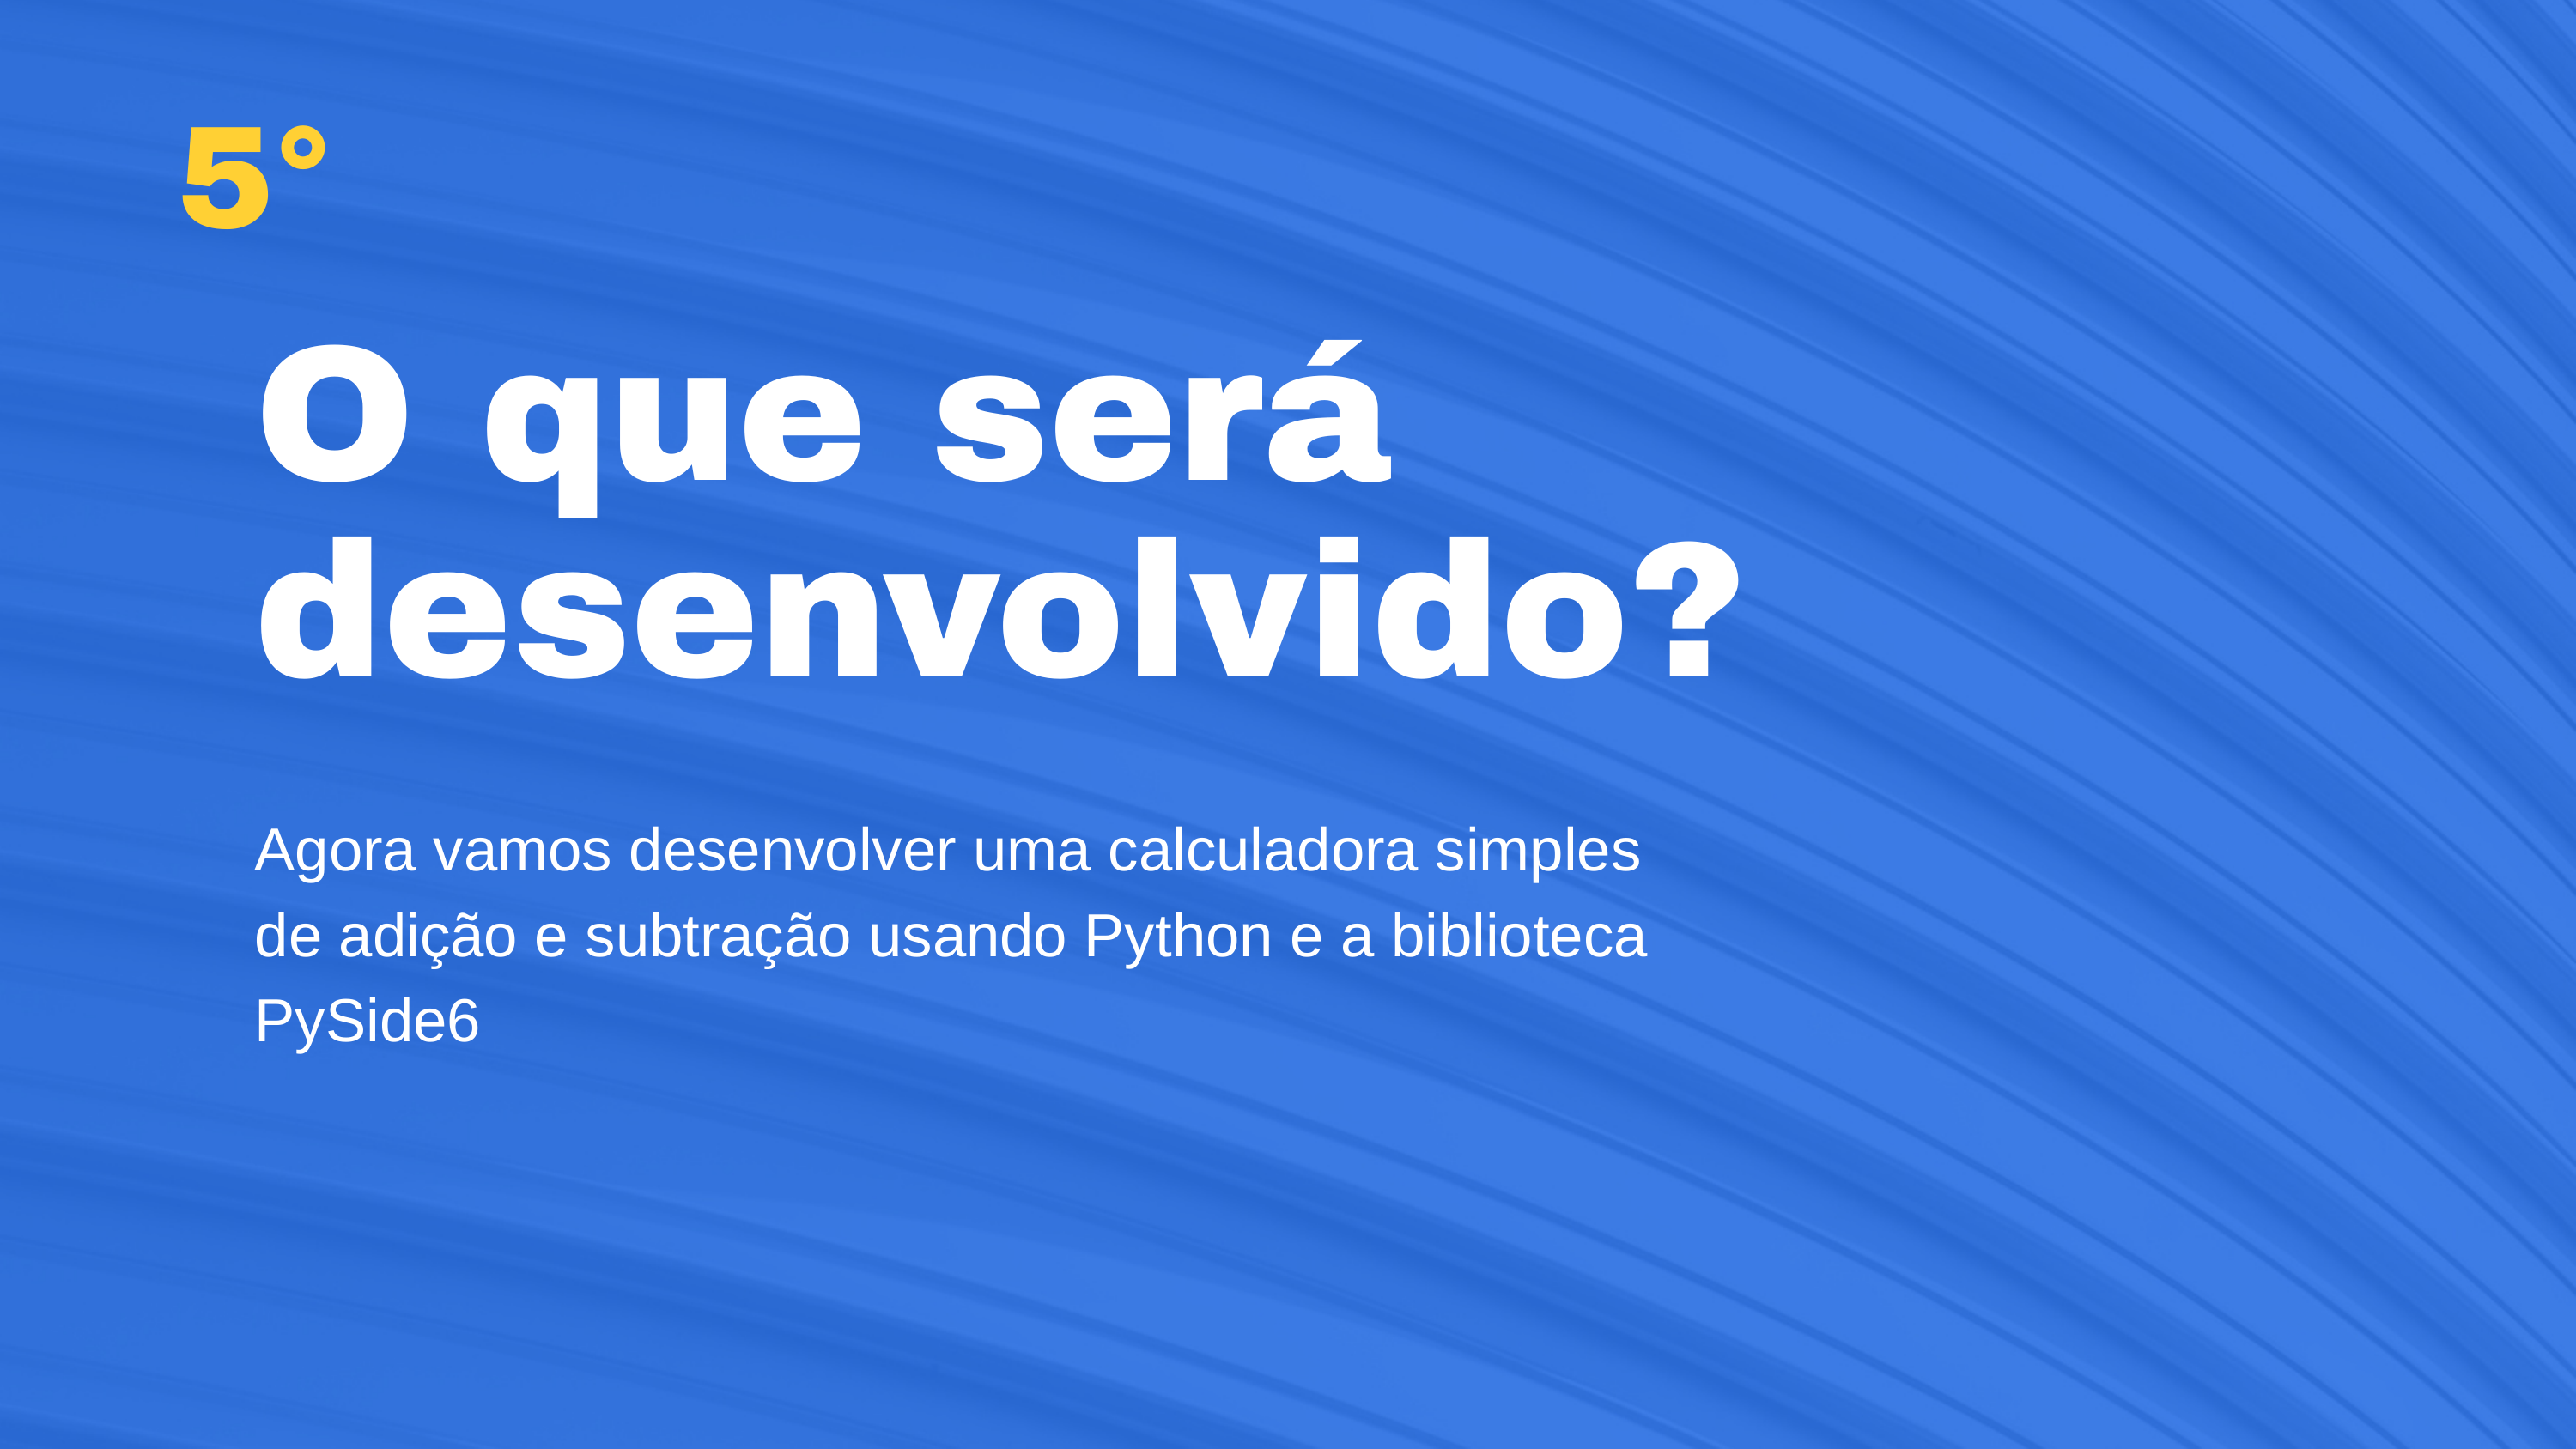

5°
O que será desenvolvido?
Agora vamos desenvolver uma calculadora simples de adição e subtração usando Python e a biblioteca PySide6